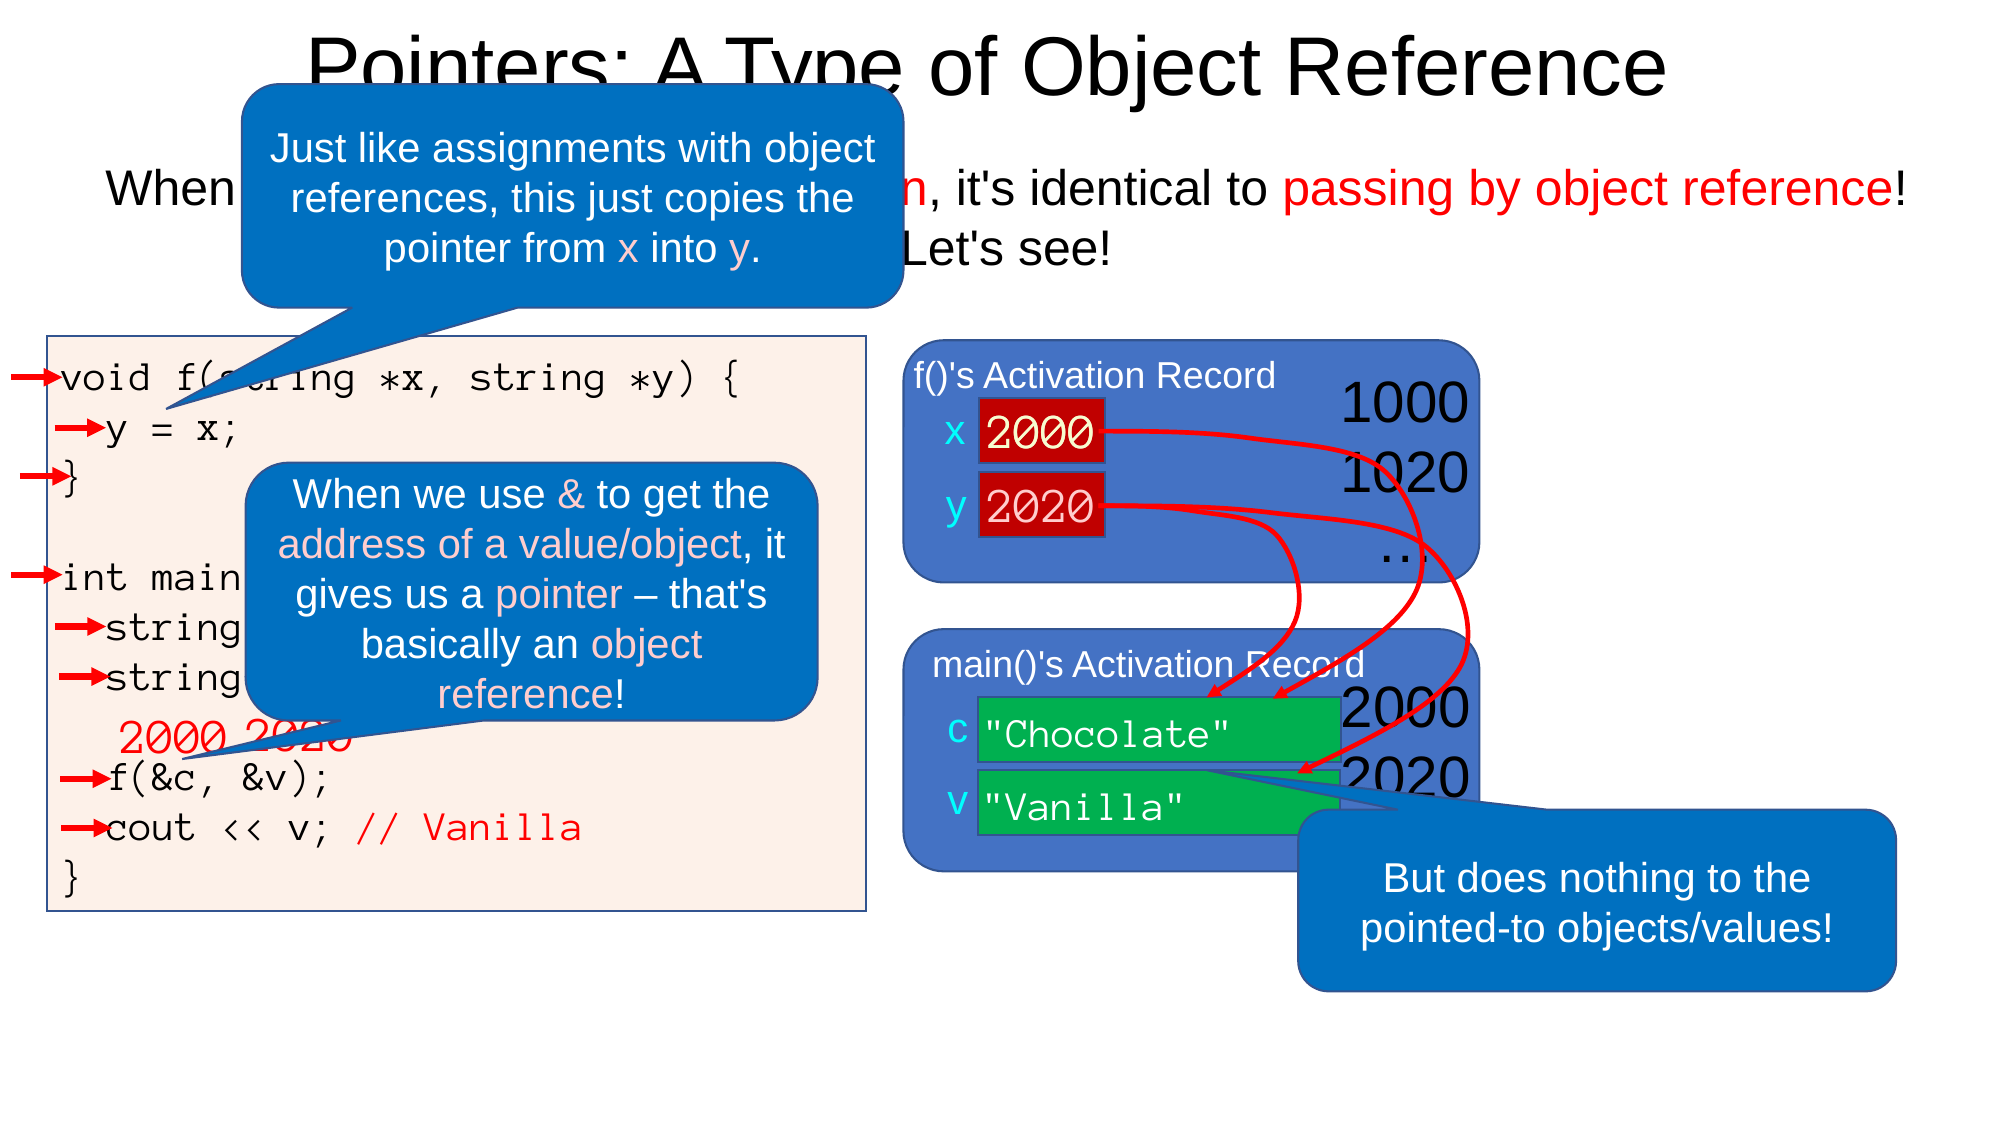

# Pointers: A Type of Object Reference
Just like assignments with object references, this just copies the pointer from x into y.
When we pass a pointer to a function, it's identical to passing by object reference! Let's see!
void f(string *x, string *y) {
  y = x;
}

int main() {
  string c = "Chocolate";
  string v = "Vanilla";

  f(&c, &v);
  cout << v;
}

f()'s Activation Record
1000
1020
…
2000
2000
x

When we use & to get the address of a value/object, it gives us a pointer – that's basically an object reference!
2020
y

main()'s Activation Record
2000
2020
…
c

2020
2000
"Chocolate"
v

"Vanilla"
// Vanilla
But does nothing to the pointed-to objects/values!